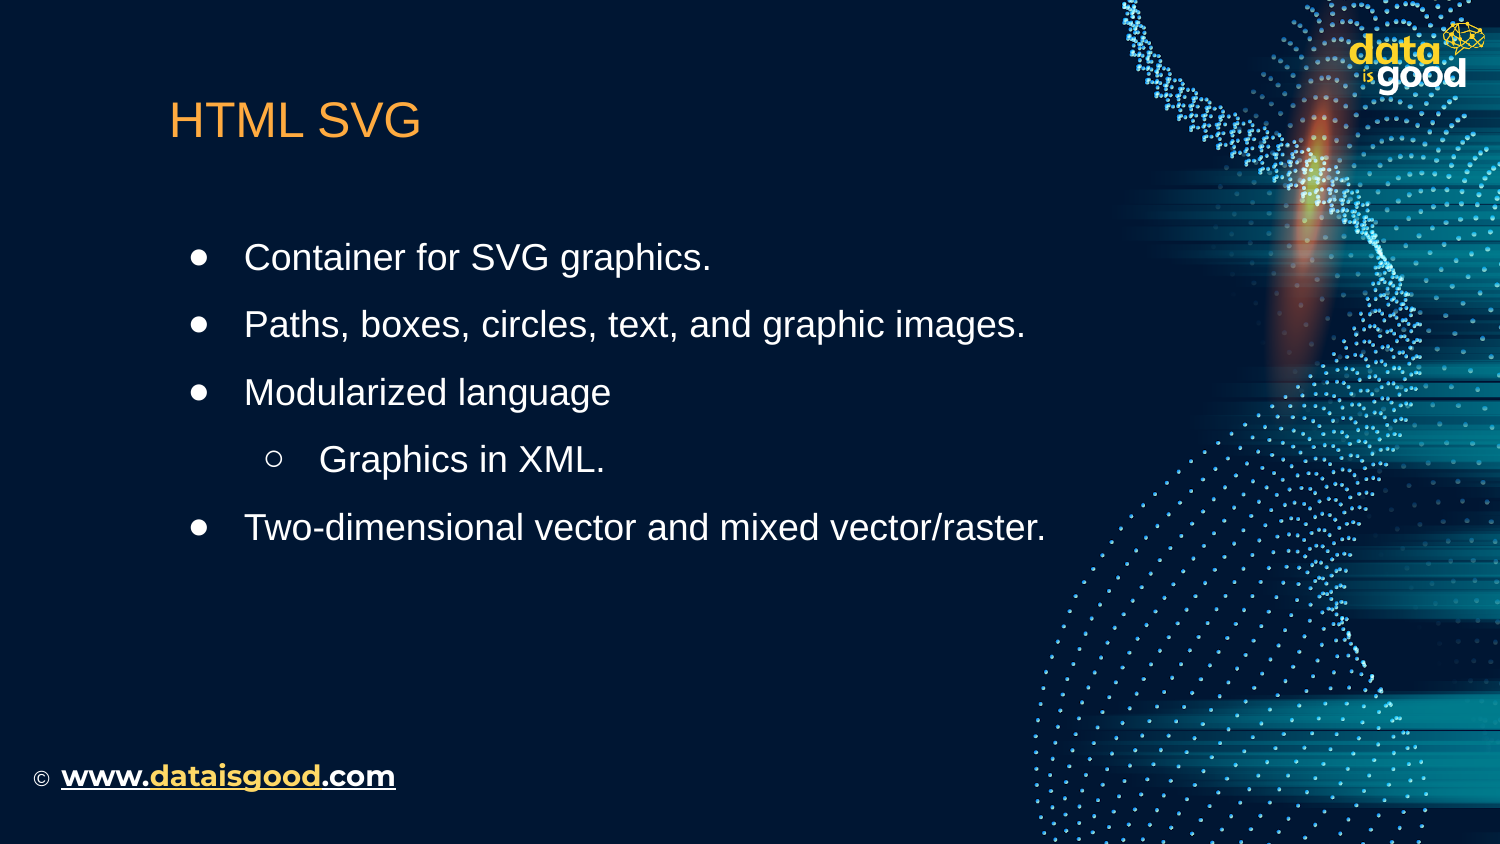

# HTML SVG
Container for SVG graphics.
Paths, boxes, circles, text, and graphic images.
Modularized language
Graphics in XML.
Two-dimensional vector and mixed vector/raster.